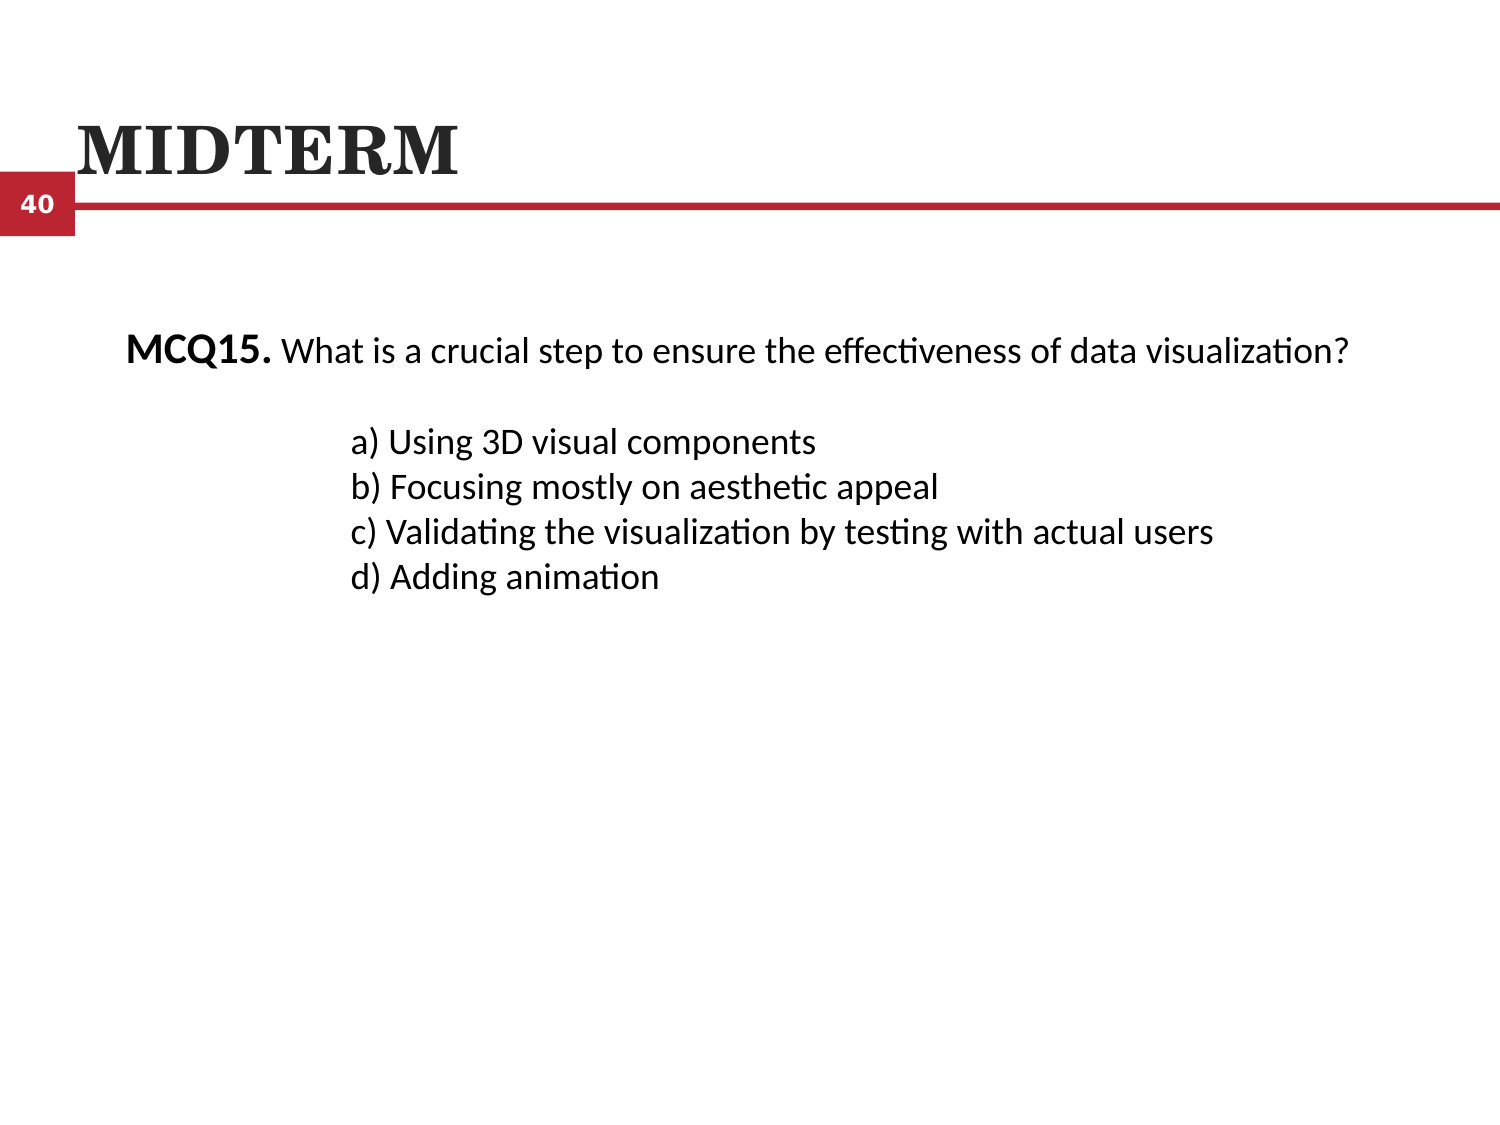

# Midterm
MCQ15. What is a crucial step to ensure the effectiveness of data visualization?

	a) Using 3D visual components
	b) Focusing mostly on aesthetic appeal
	c) Validating the visualization by testing with actual users
	d) Adding animation

11